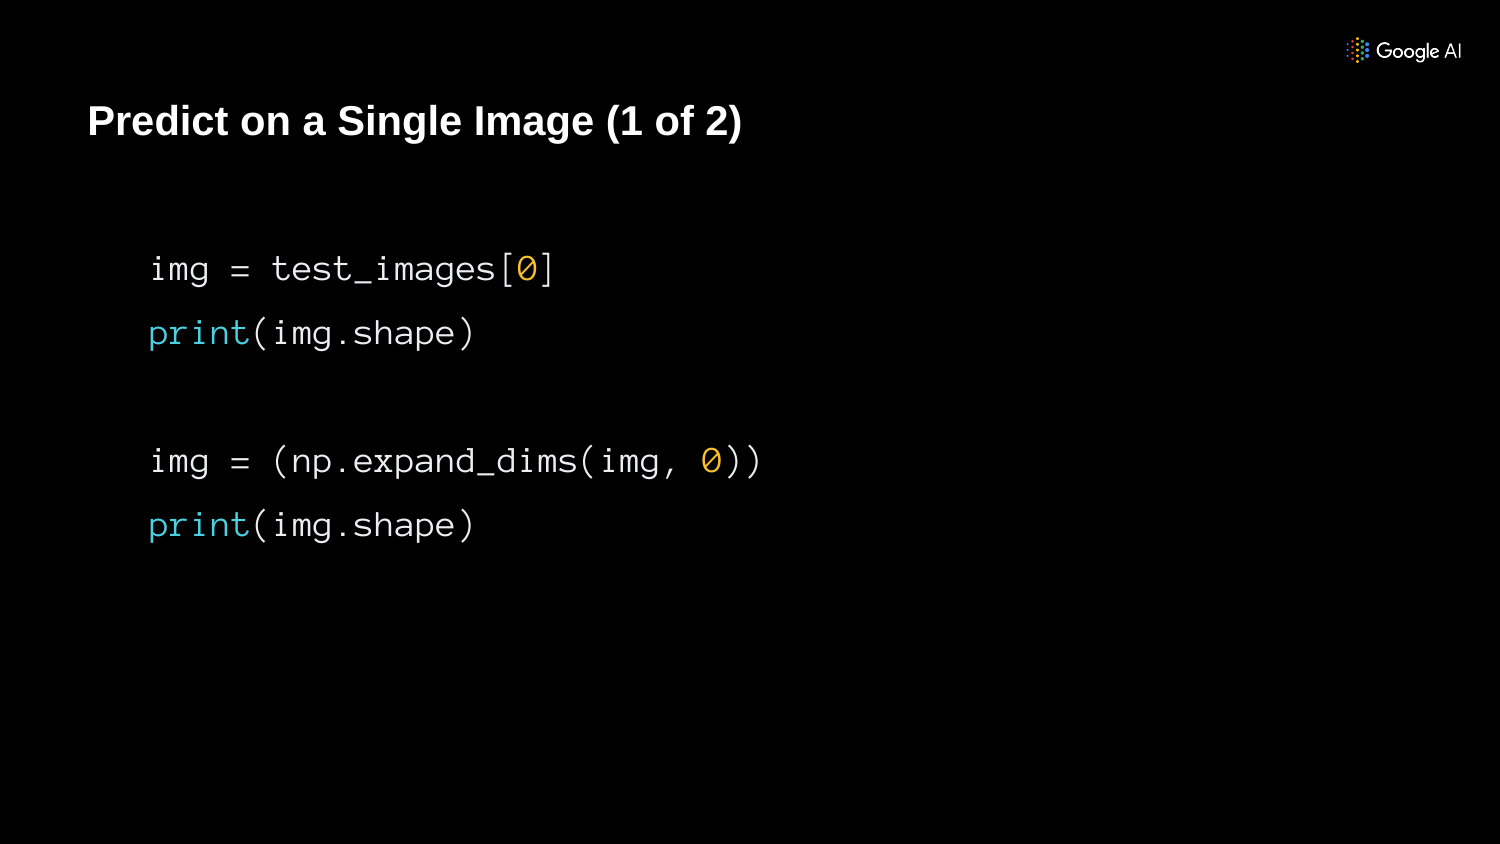

# Predict on a Single Image (1 of 2)
img = test_images[0]
print(img.shape)

img = (np.expand_dims(img, 0))
print(img.shape)